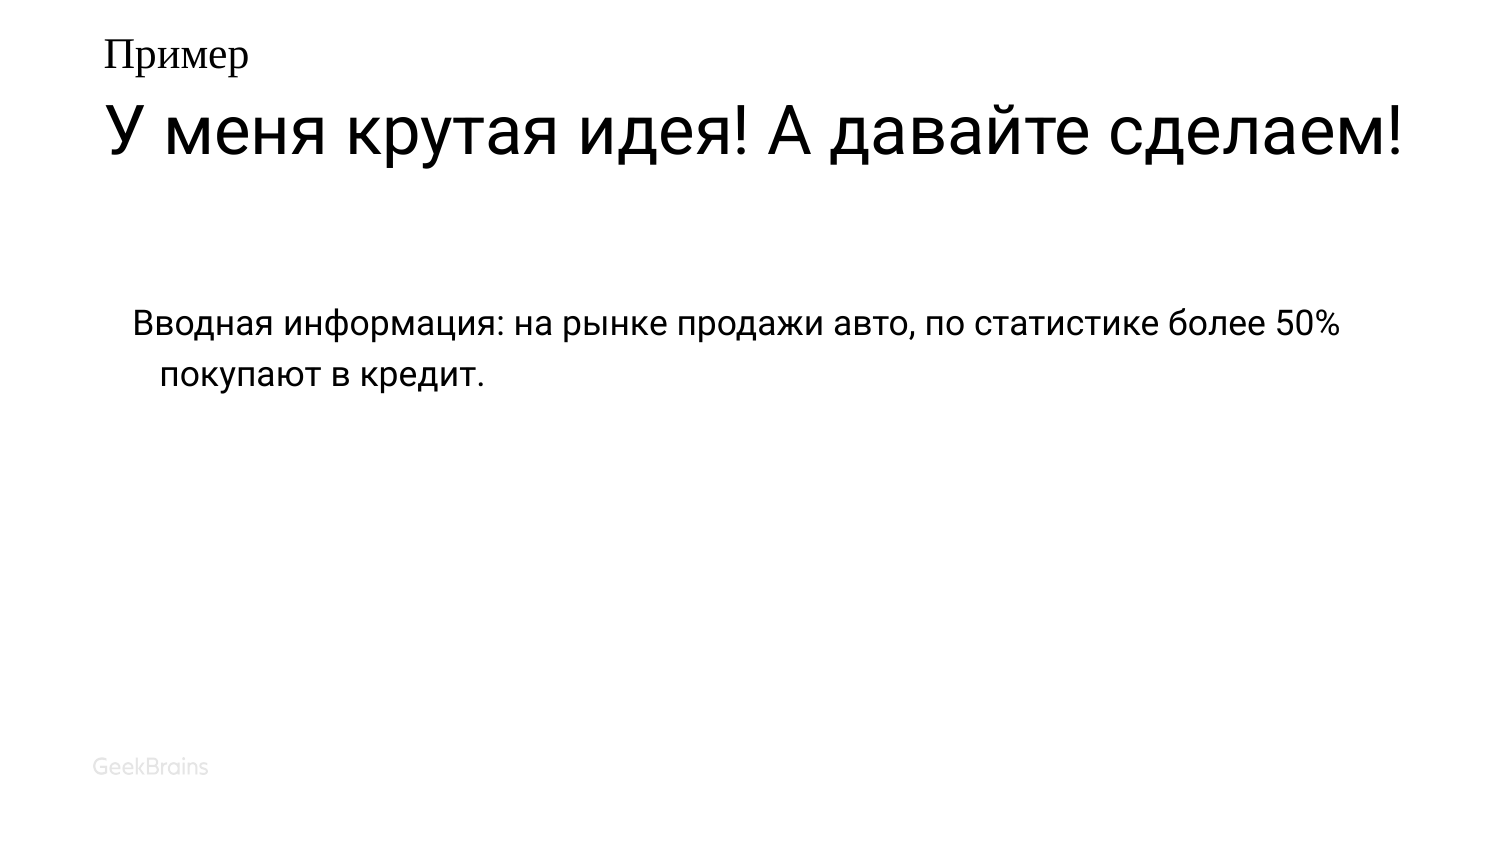

Пример
# У меня крутая идея! А давайте сделаем!
Вводная информация: на рынке продажи авто, по статистике более 50% покупают в кредит.